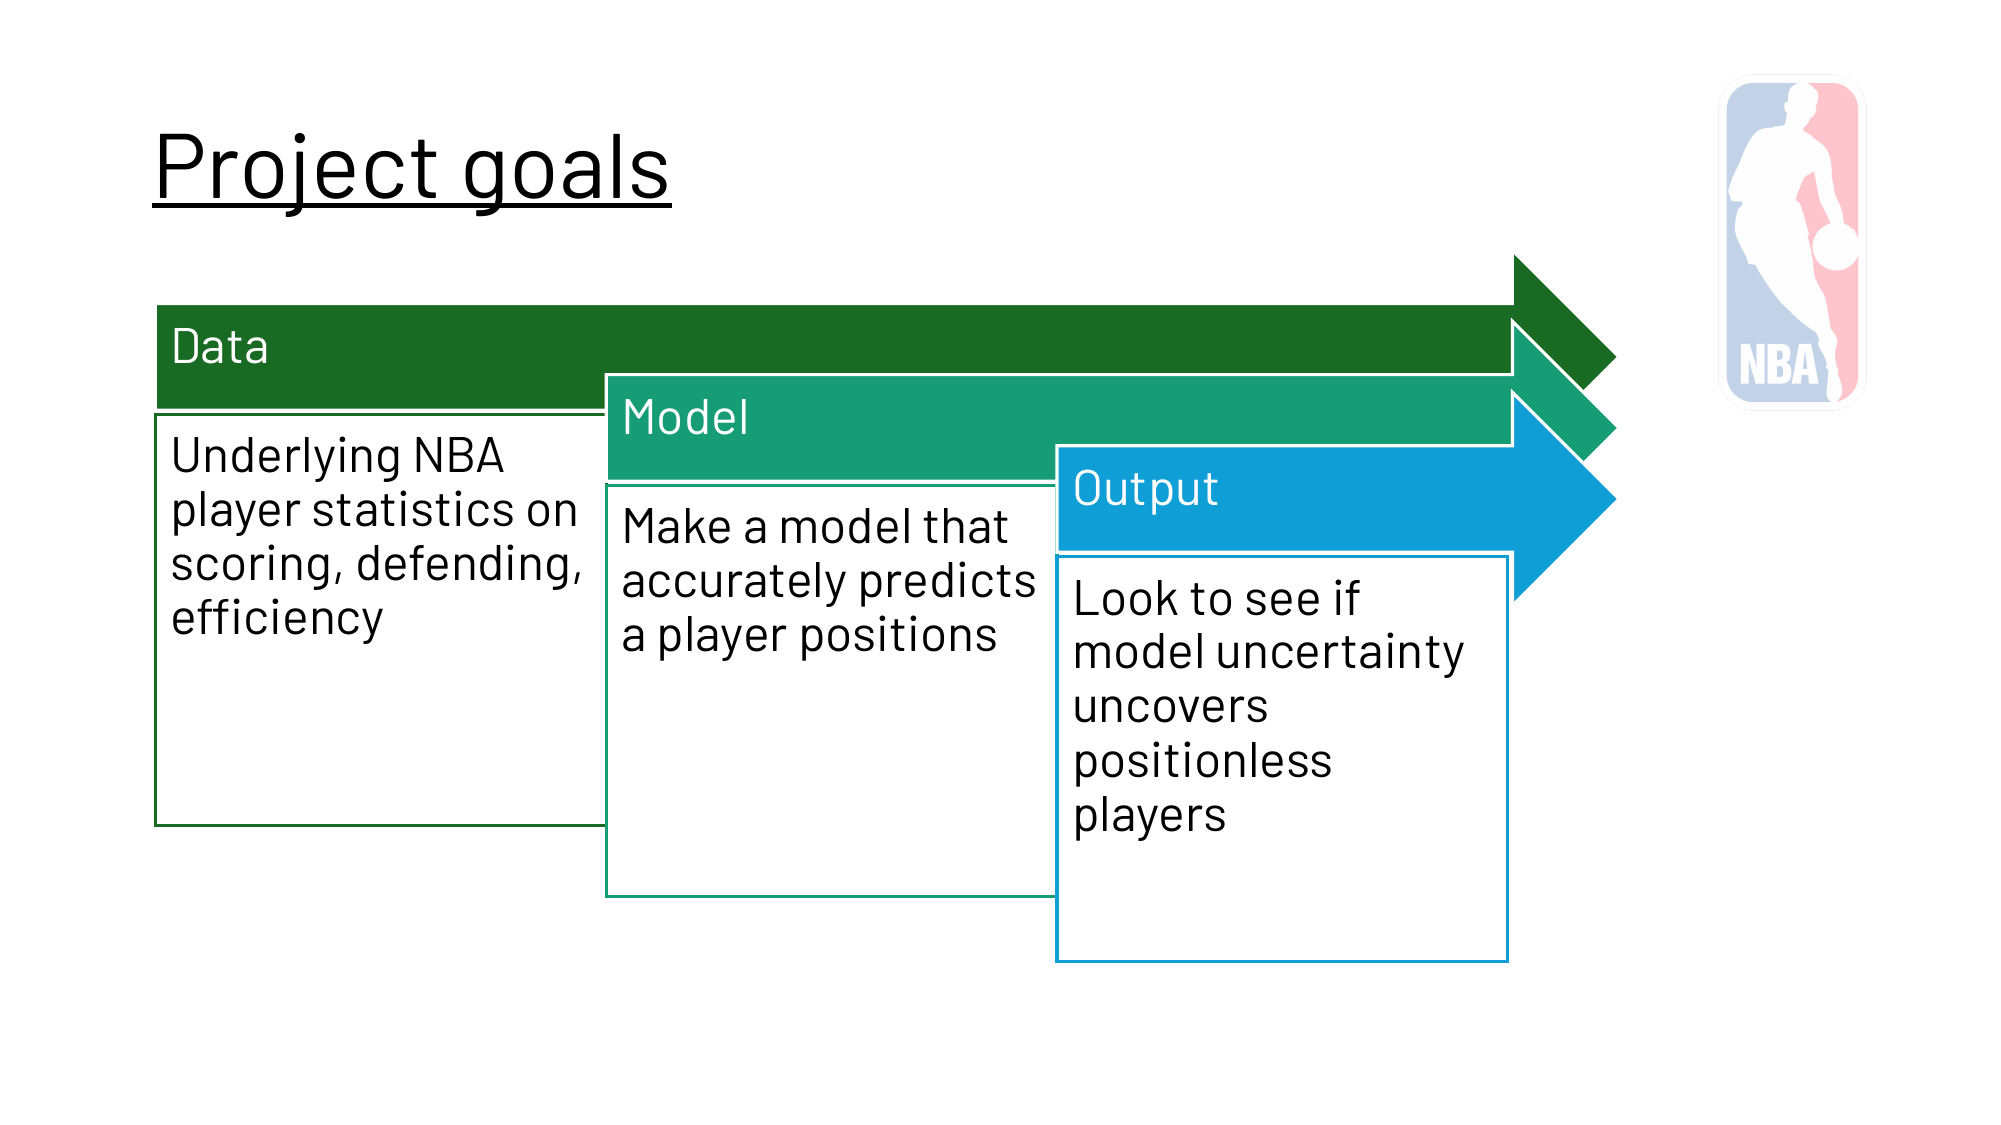

# Project goals
Data
Underlying NBA player statistics on scoring, defending, efficiency
Model
Make a model that accurately predicts a player positions
Output
Look to see if model uncertainty uncovers positionless players